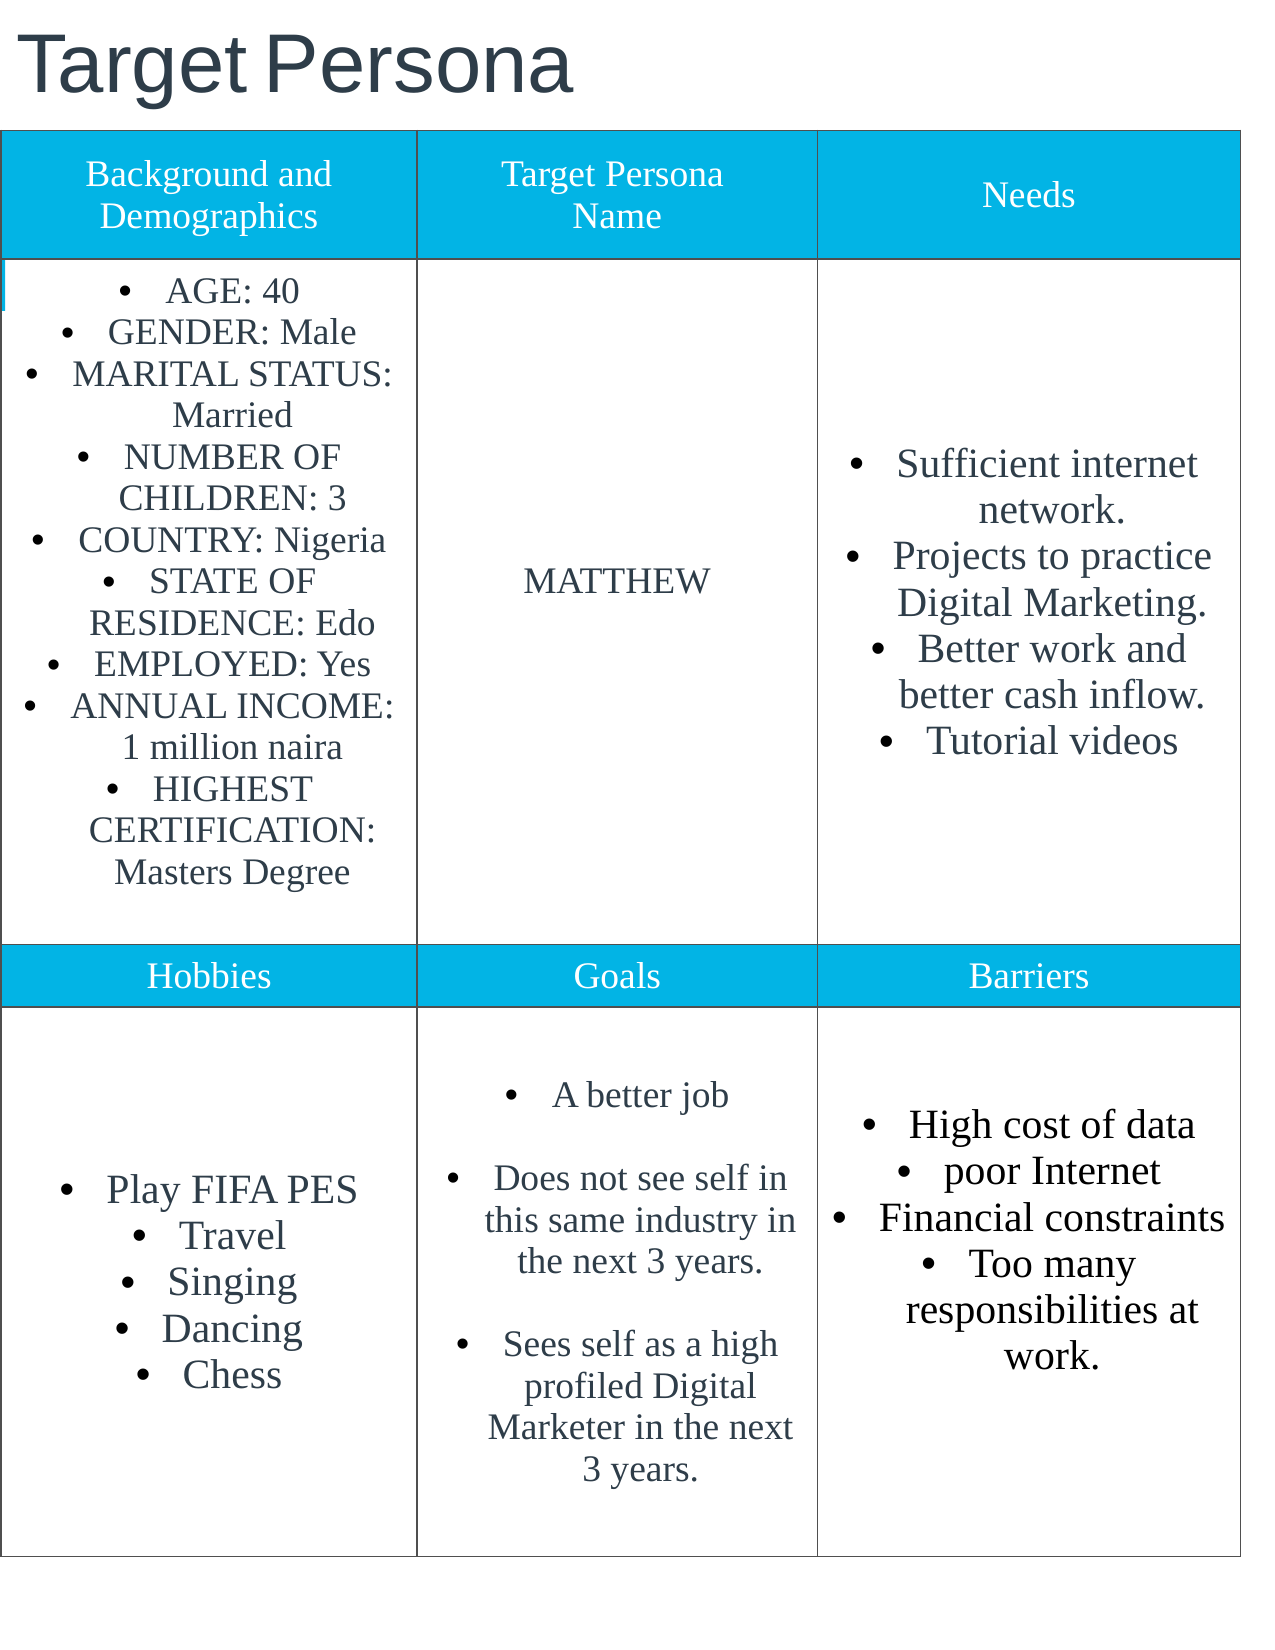

# Target Persona
| Background and Demographics | Target Persona Name | Needs |
| --- | --- | --- |
| AGE: 40 GENDER: Male MARITAL STATUS: Married NUMBER OF CHILDREN: 3 COUNTRY: Nigeria STATE OF RESIDENCE: Edo EMPLOYED: Yes ANNUAL INCOME: 1 million naira HIGHEST CERTIFICATION: Masters Degree | MATTHEW | Sufficient internet network. Projects to practice Digital Marketing. Better work and better cash inflow. Tutorial videos |
| Hobbies | Goals | Barriers |
| Play FIFA PES Travel Singing Dancing Chess | A better job Does not see self in this same industry in the next 3 years. Sees self as a high profiled Digital Marketer in the next 3 years. | High cost of data poor Internet Financial constraints Too many responsibilities at work. |